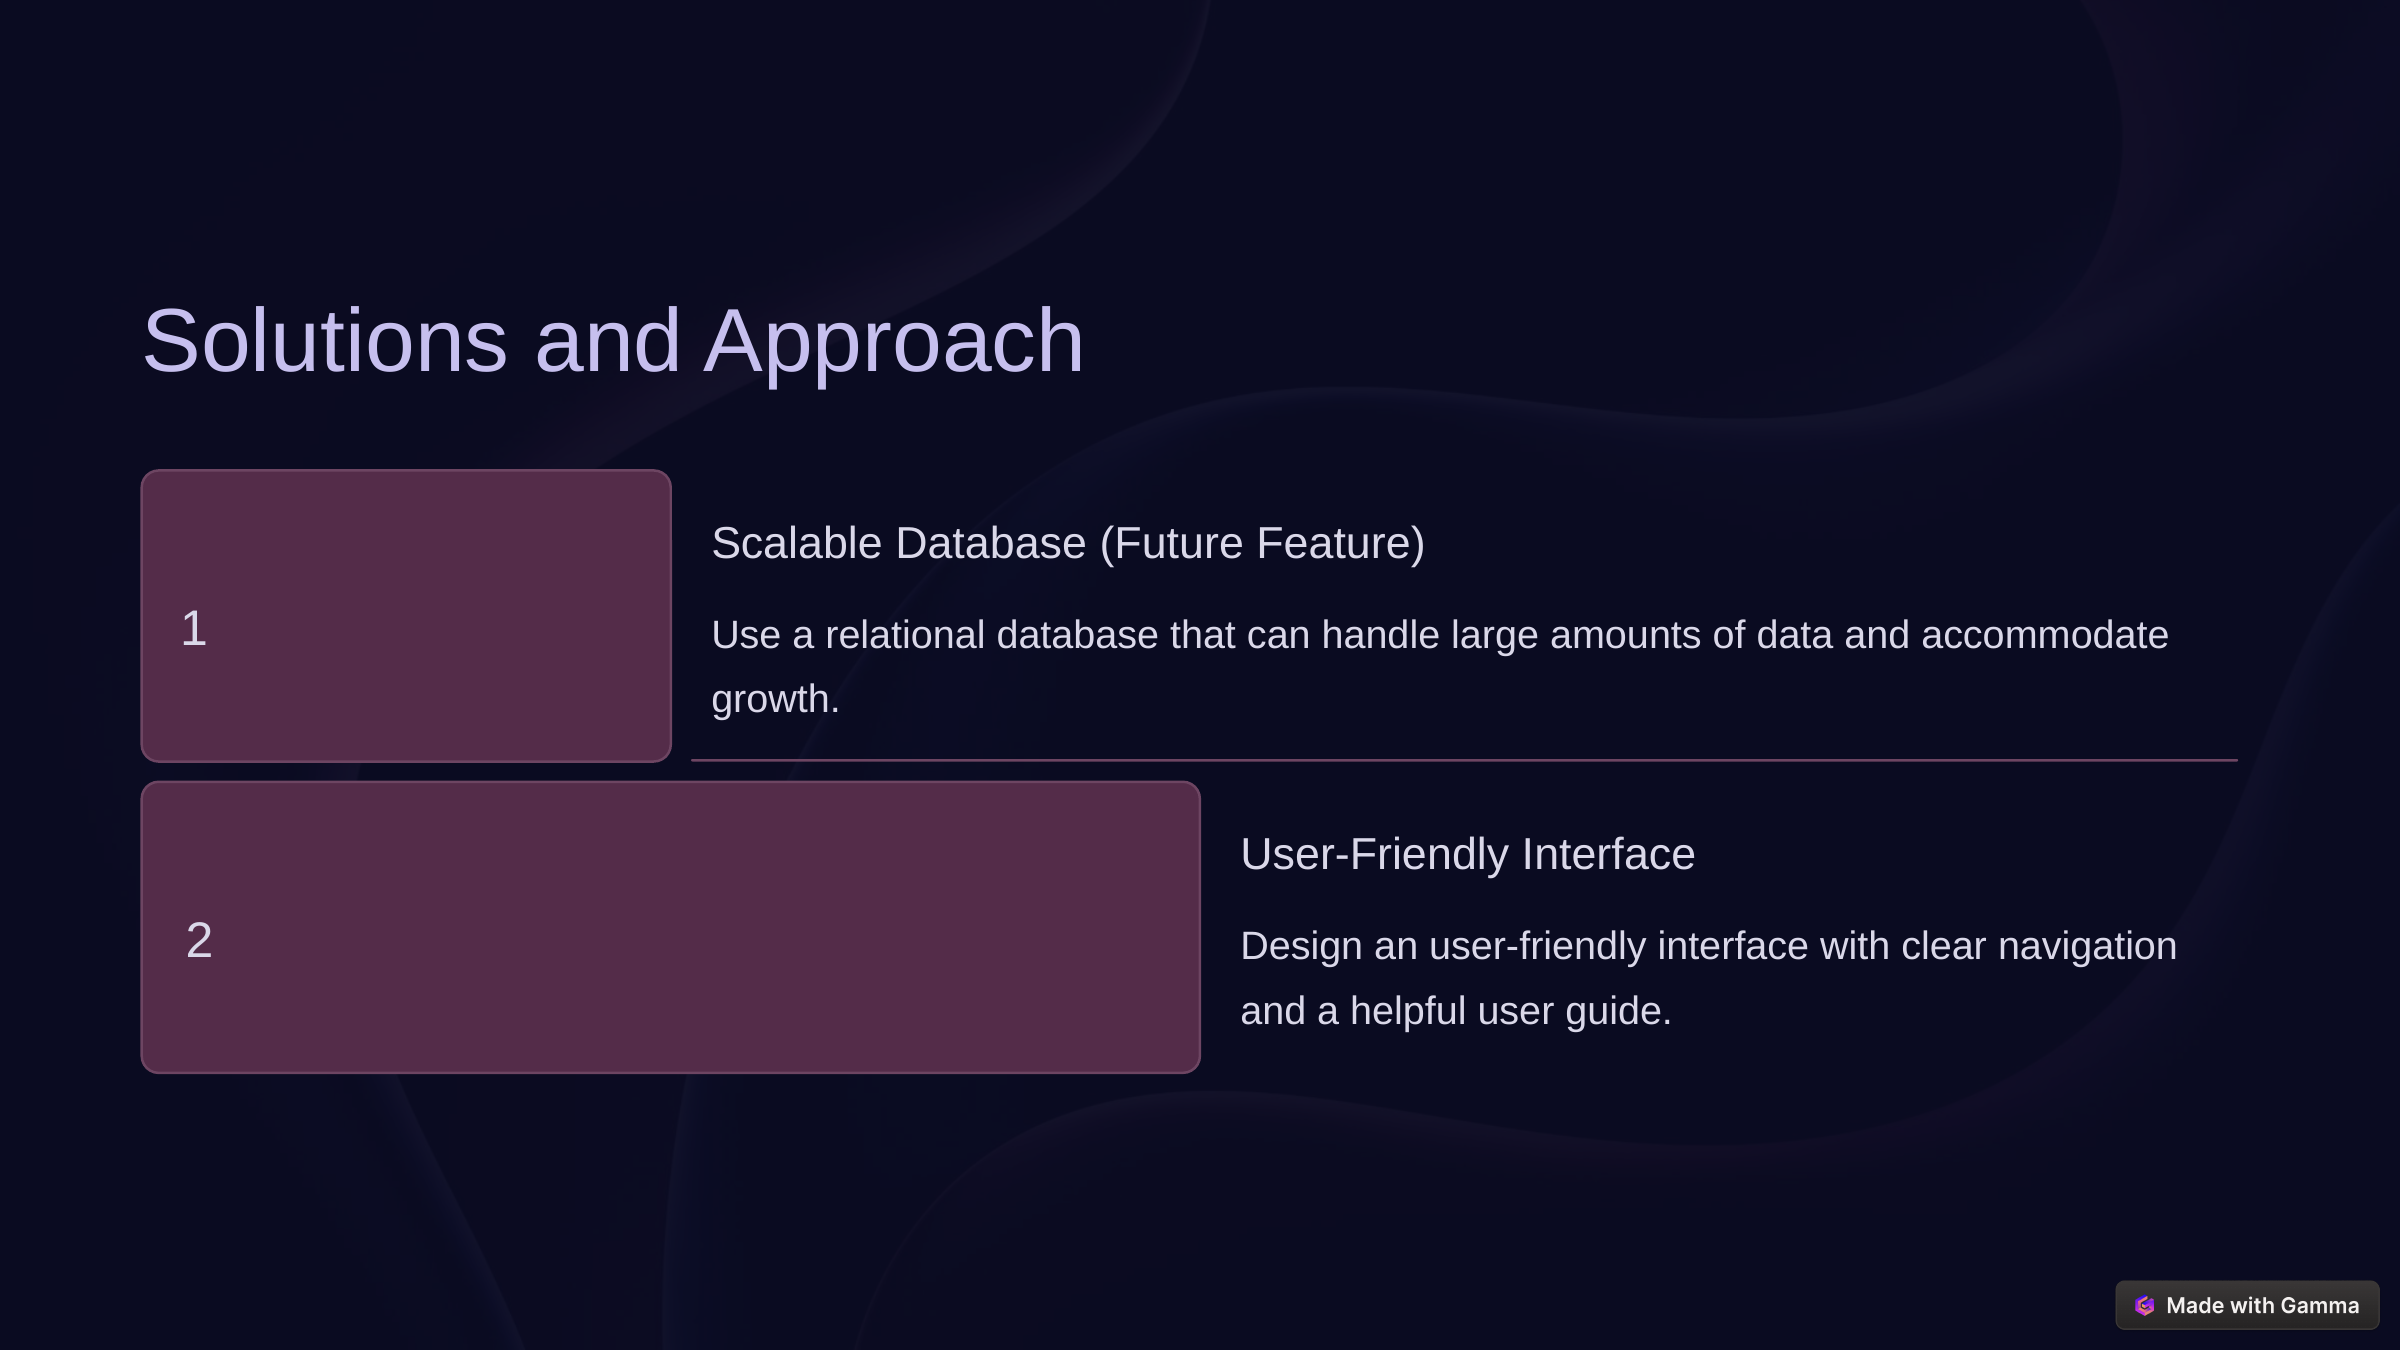

Solutions and Approach

Scalable Database (Future Feature)
1
Use a relational database that can handle large amounts of data and accommodate growth.

User-Friendly Interface
2
Design an user-friendly interface with clear navigation and a helpful user guide.